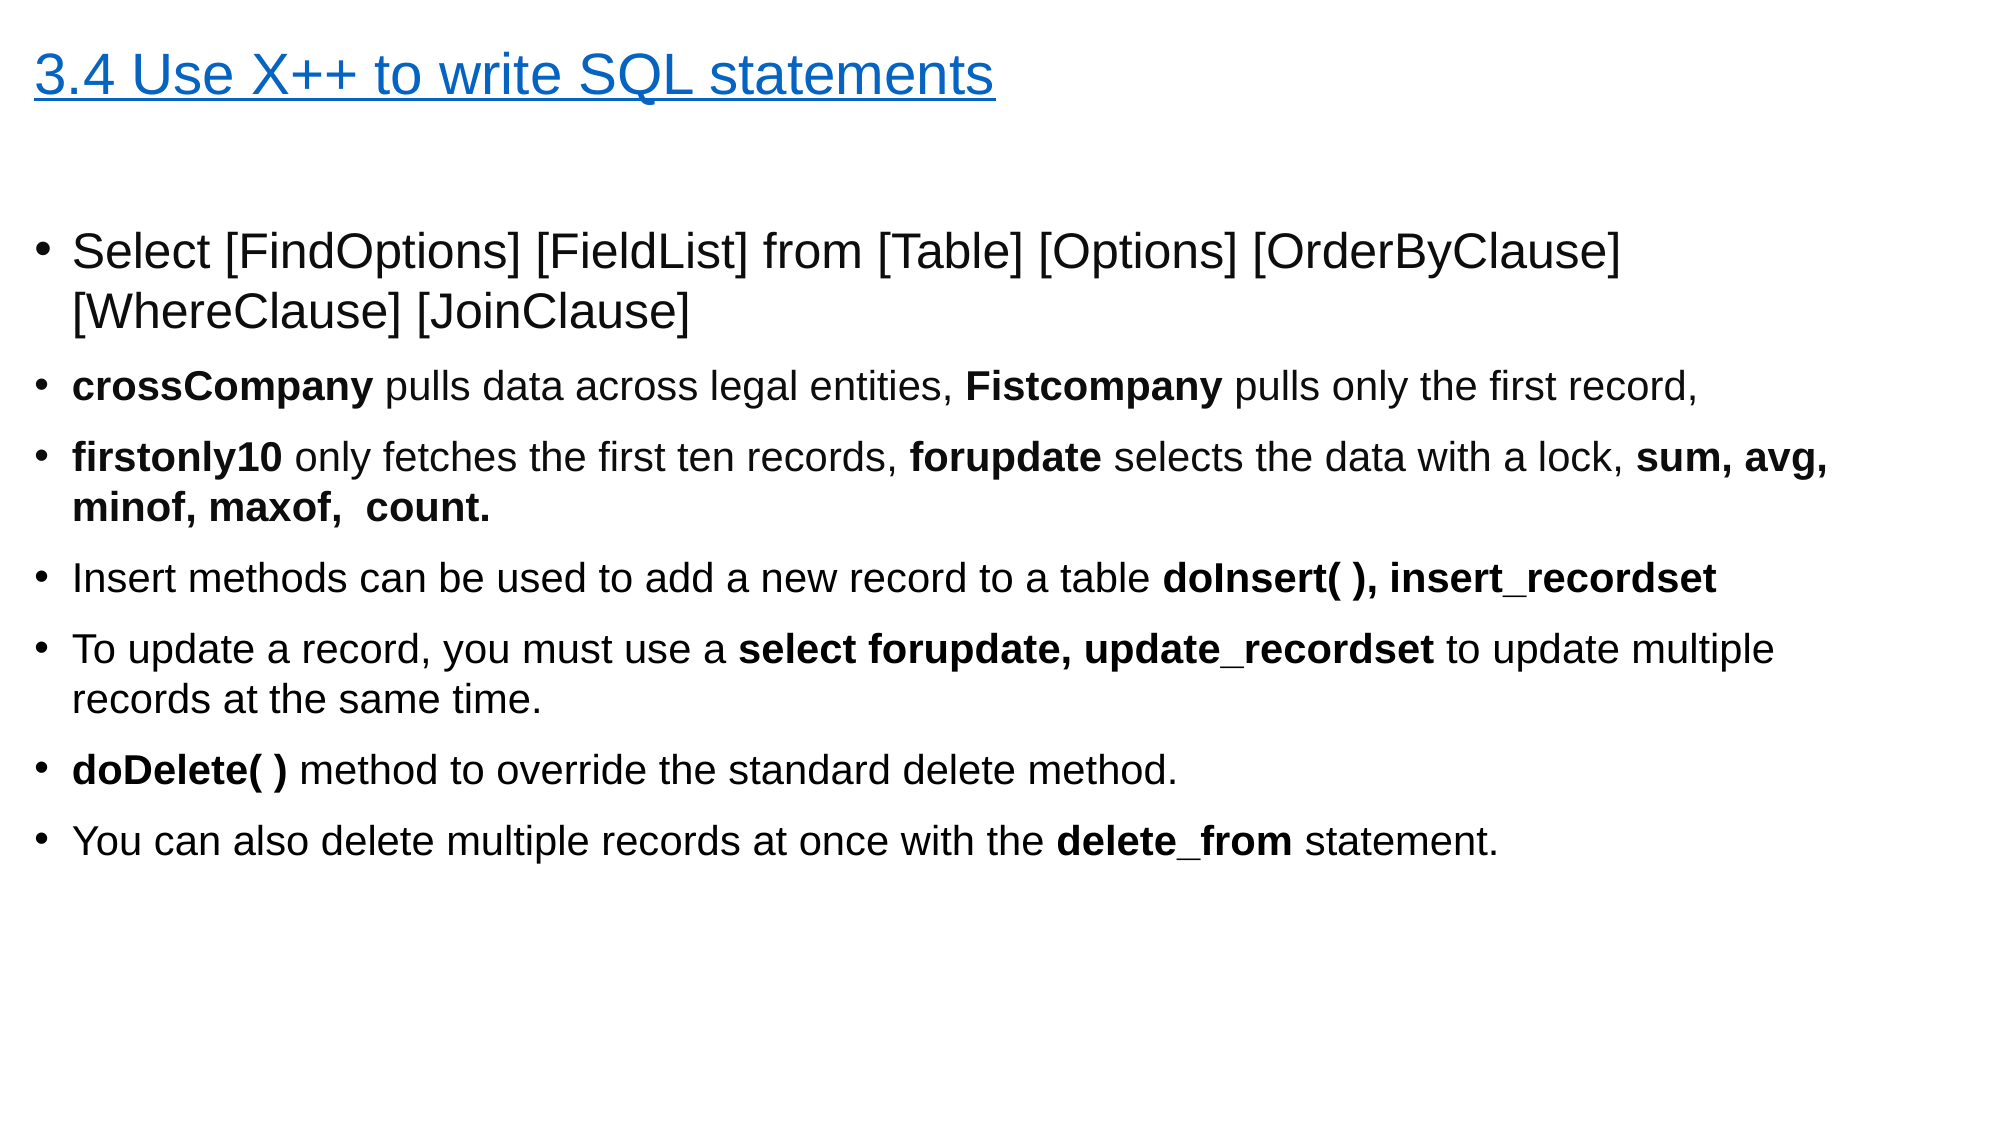

3.4 Use X++ to write SQL statements

Select [FindOptions] [FieldList] from [Table] [Options] [OrderByClause] [WhereClause] [JoinClause]
crossCompany pulls data across legal entities, Fistcompany pulls only the first record,
firstonly10 only fetches the first ten records, forupdate selects the data with a lock, sum, avg, minof, maxof,  count.
Insert methods can be used to add a new record to a table doInsert( ), insert_recordset
To update a record, you must use a select forupdate, update_recordset to update multiple records at the same time.
doDelete( ) method to override the standard delete method.
You can also delete multiple records at once with the delete_from statement.